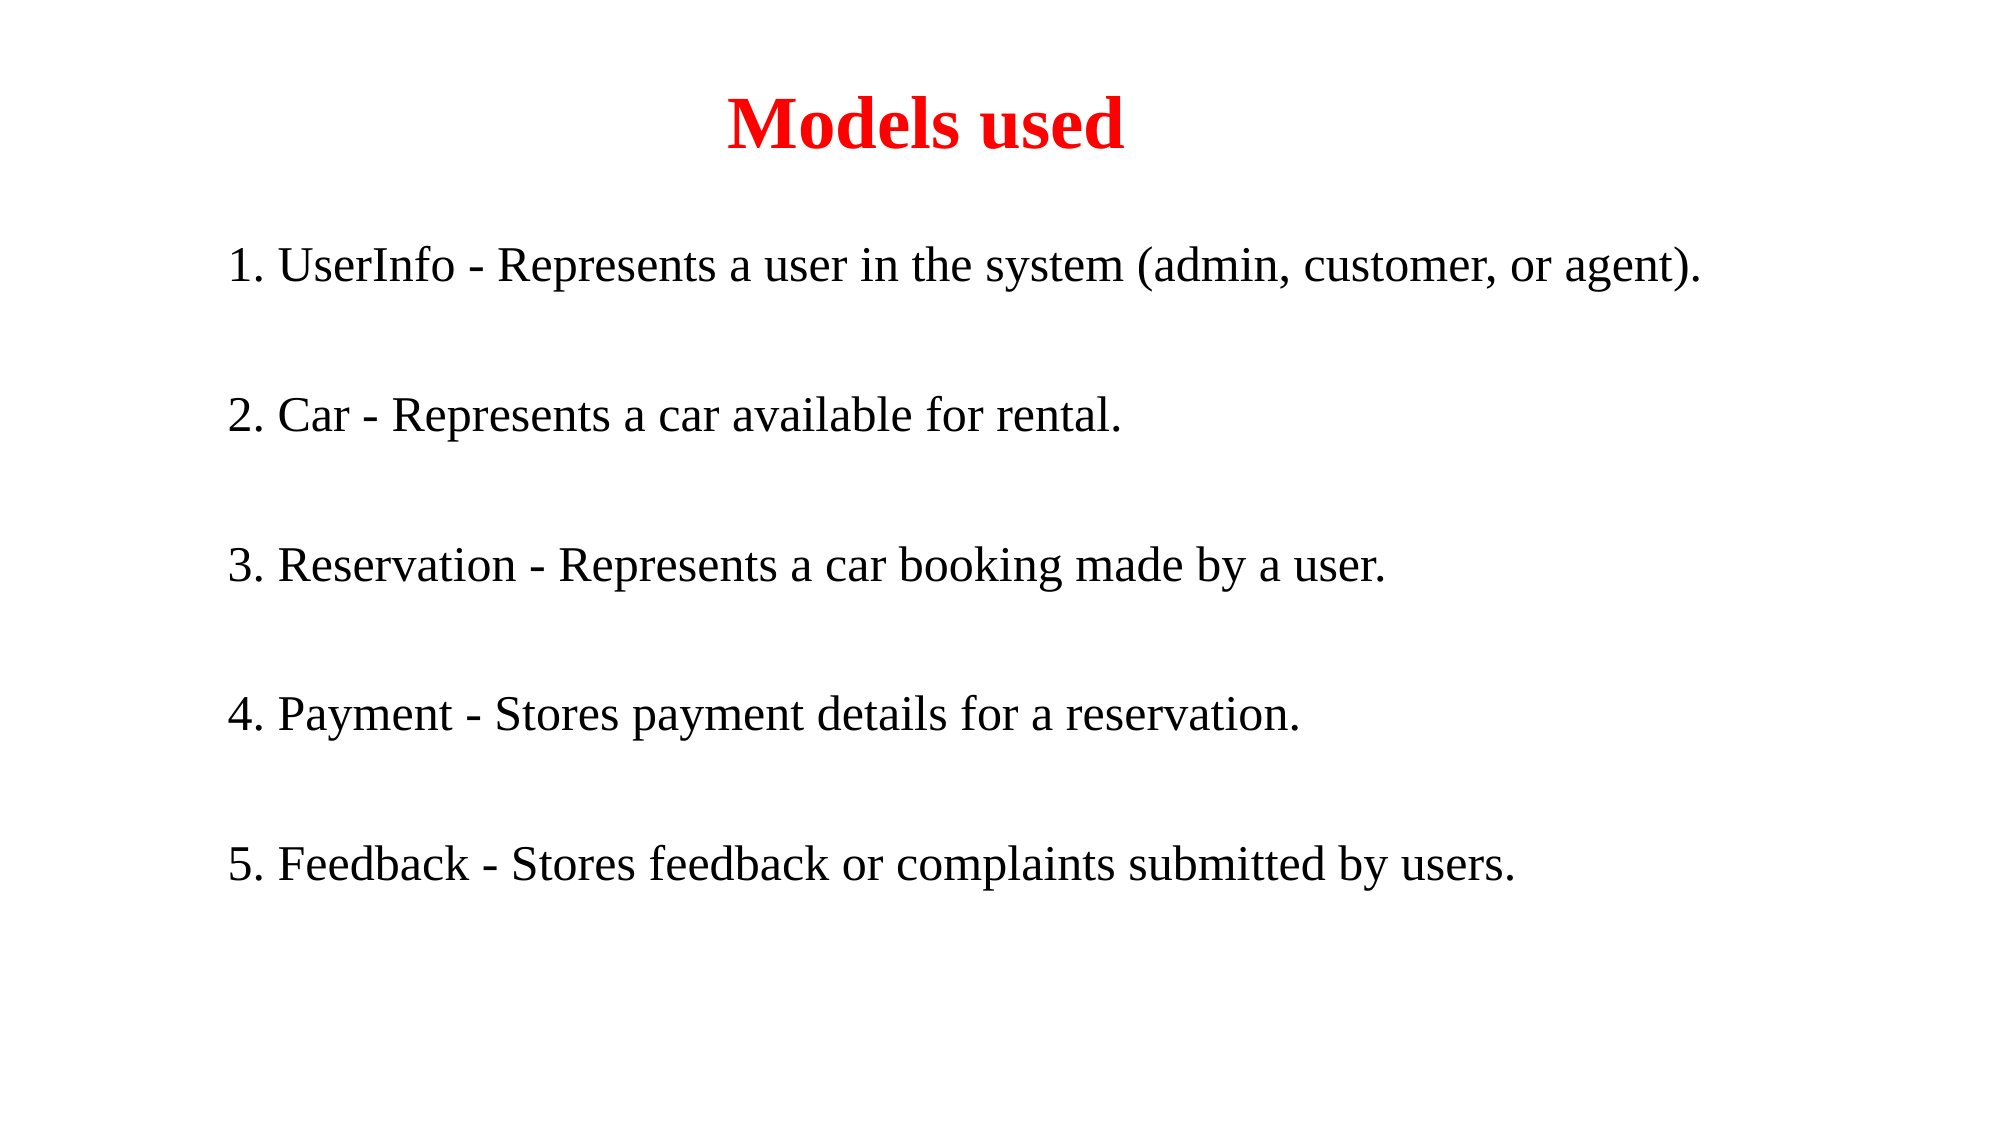

# Models used
1. UserInfo - Represents a user in the system (admin, customer, or agent).

2. Car - Represents a car available for rental.

3. Reservation - Represents a car booking made by a user.

4. Payment - Stores payment details for a reservation.

5. Feedback - Stores feedback or complaints submitted by users.